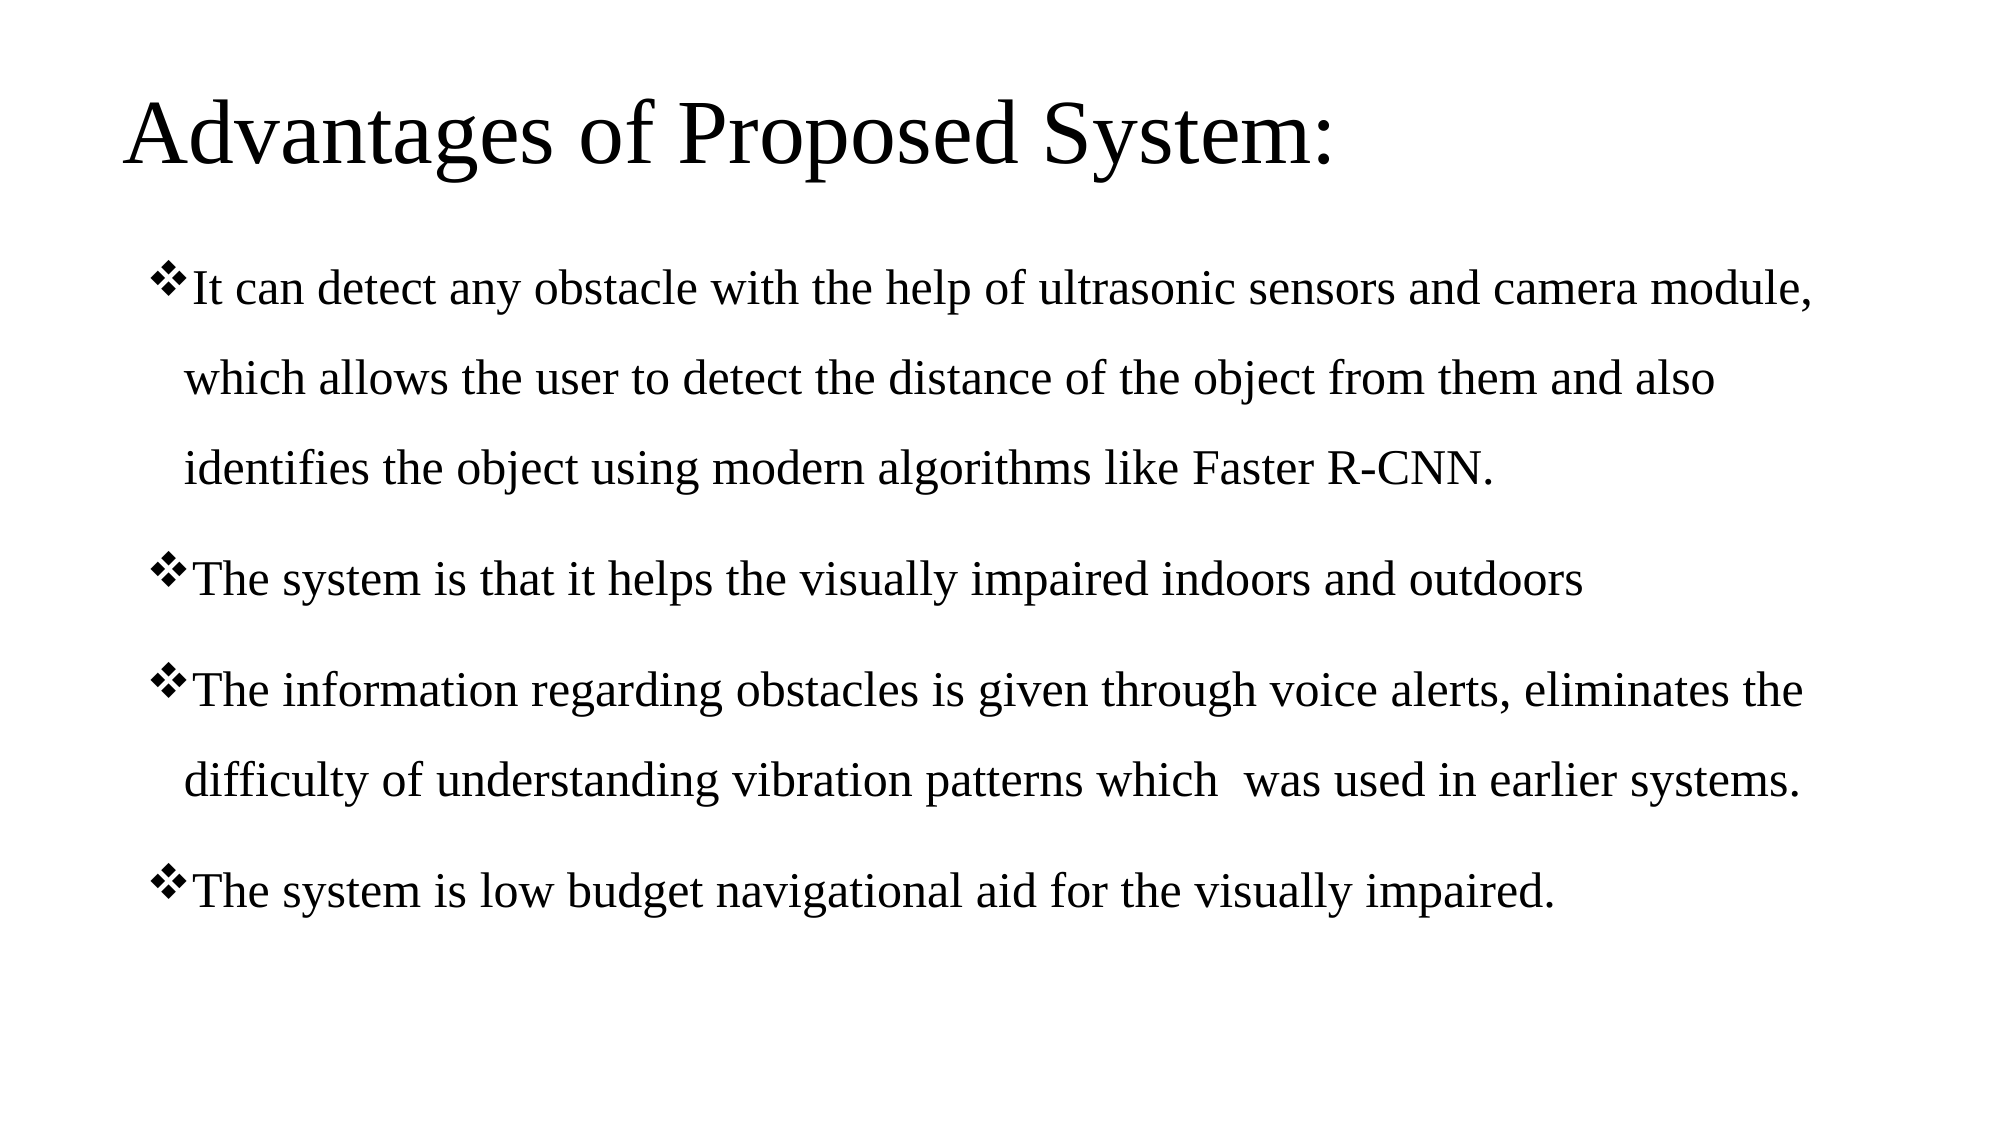

# Advantages of Proposed System:
It can detect any obstacle with the help of ultrasonic sensors and camera module, which allows the user to detect the distance of the object from them and also identifies the object using modern algorithms like Faster R-CNN.
The system is that it helps the visually impaired indoors and outdoors
The information regarding obstacles is given through voice alerts, eliminates the difficulty of understanding vibration patterns which  was used in earlier systems.
The system is low budget navigational aid for the visually impaired.